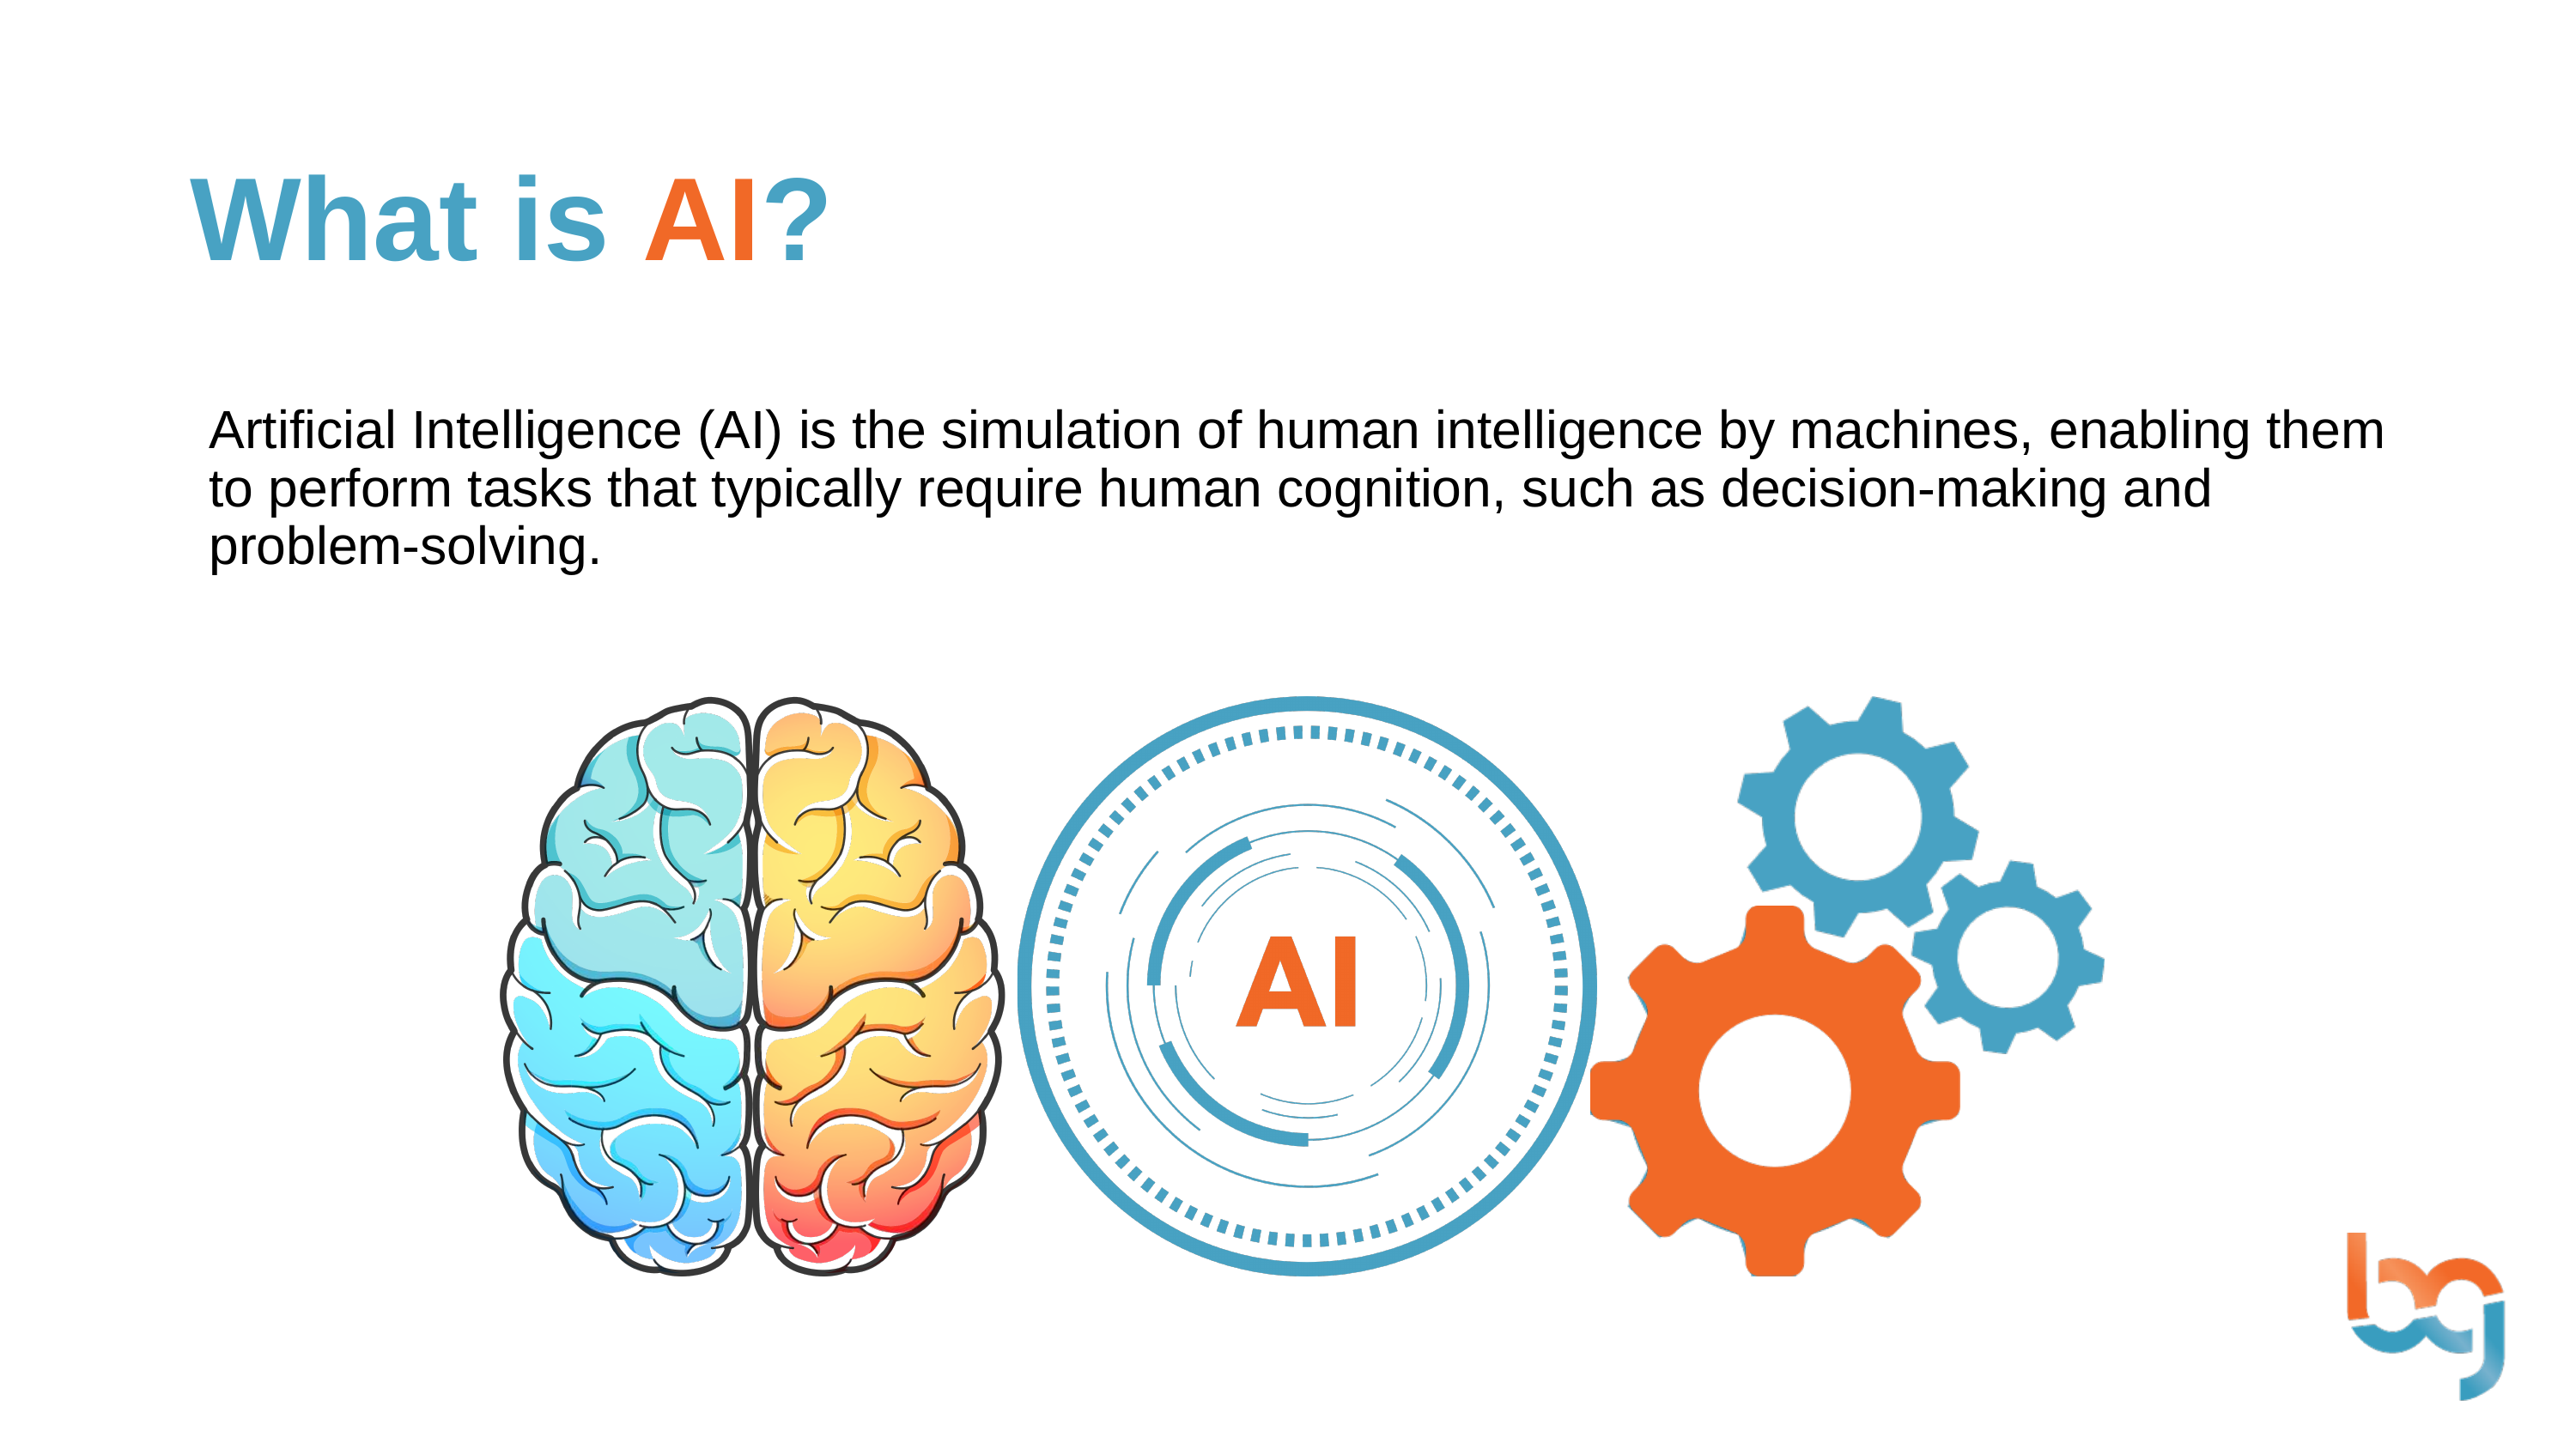

What is AI?
Artificial Intelligence (AI) is the simulation of human intelligence by machines, enabling them to perform tasks that typically require human cognition, such as decision-making and problem-solving.